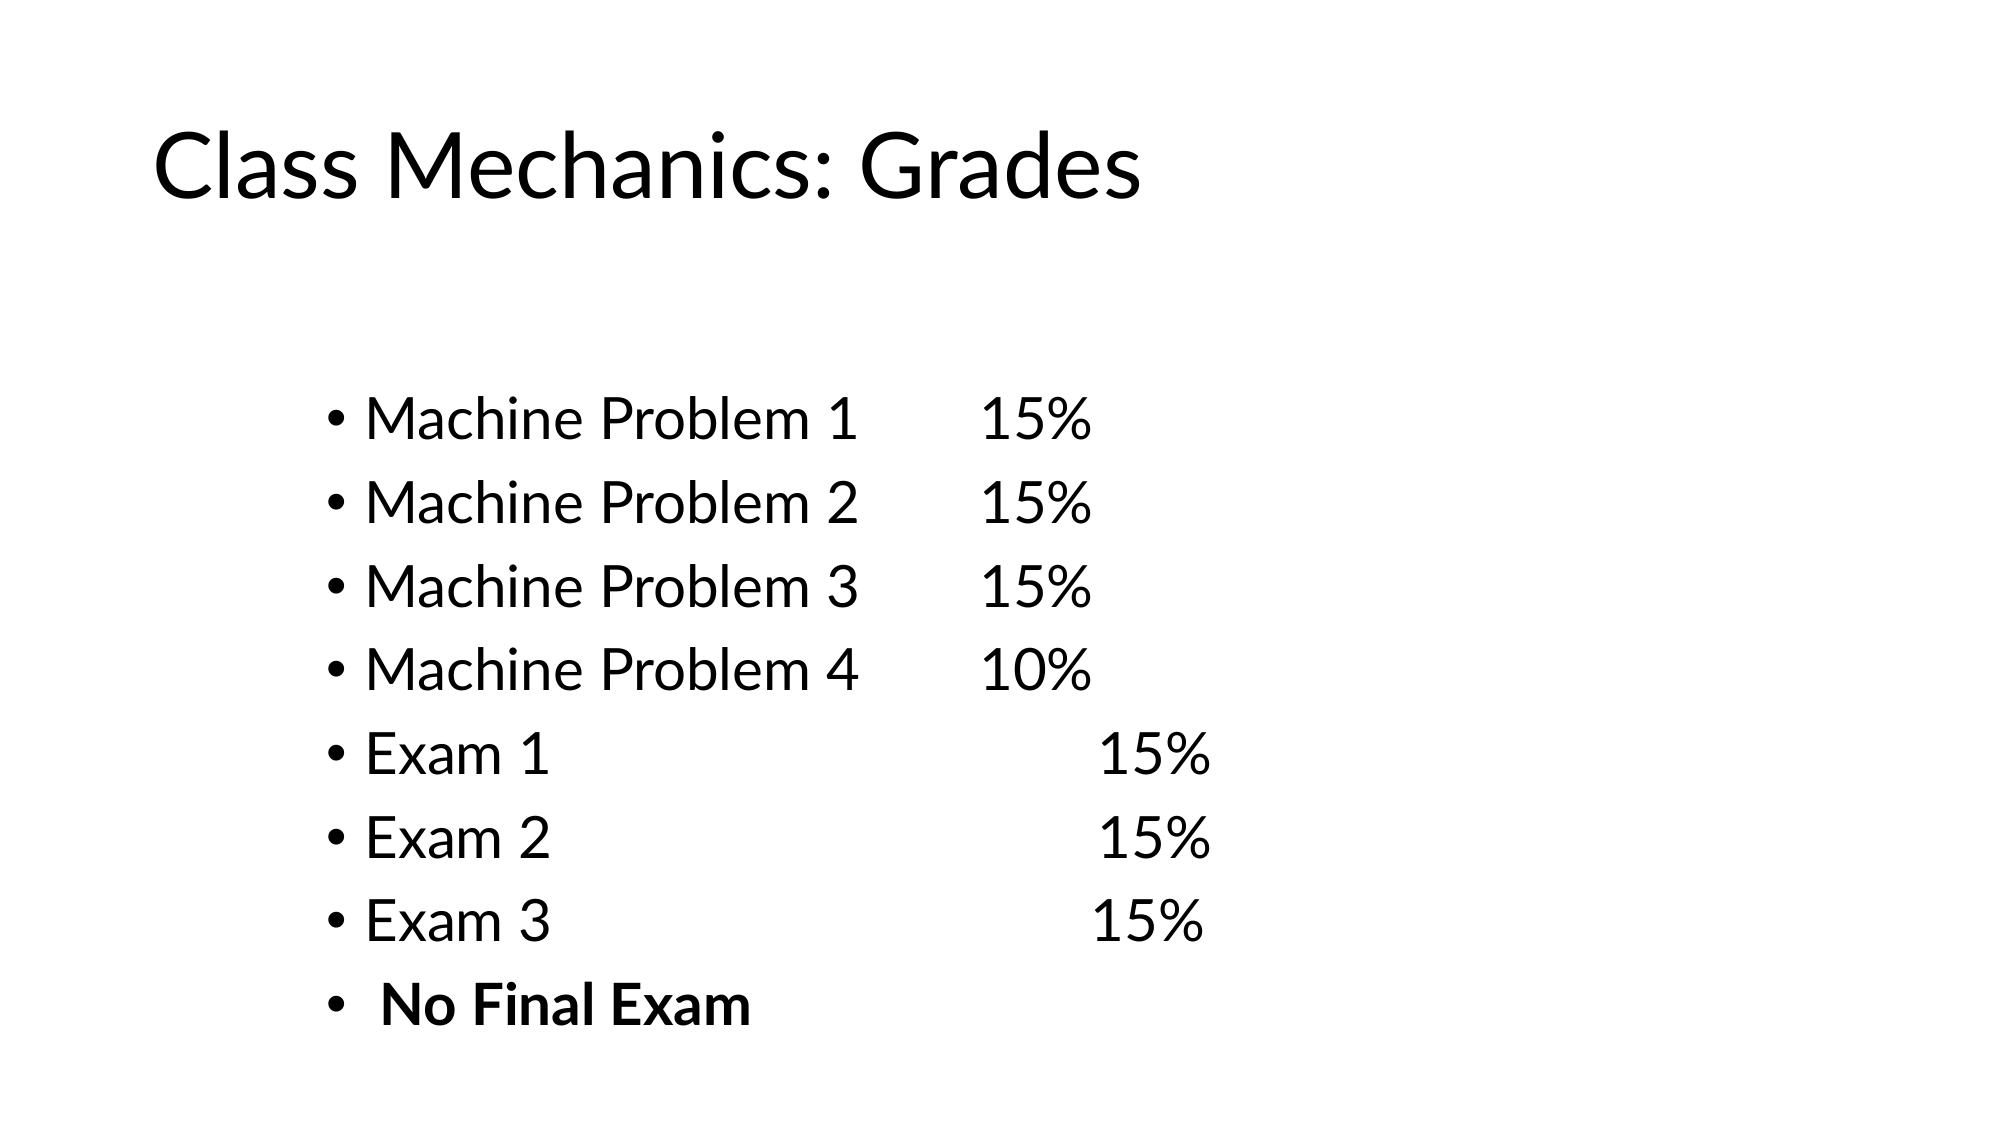

# Class Mechanics: Grades
Machine Problem 1	 15%
Machine Problem 2	 15%
Machine Problem 3	 15%
Machine Problem 4	 10%
Exam 1 	                             15%
Exam 2	                             15%
Exam 3                                    15%
 No Final Exam